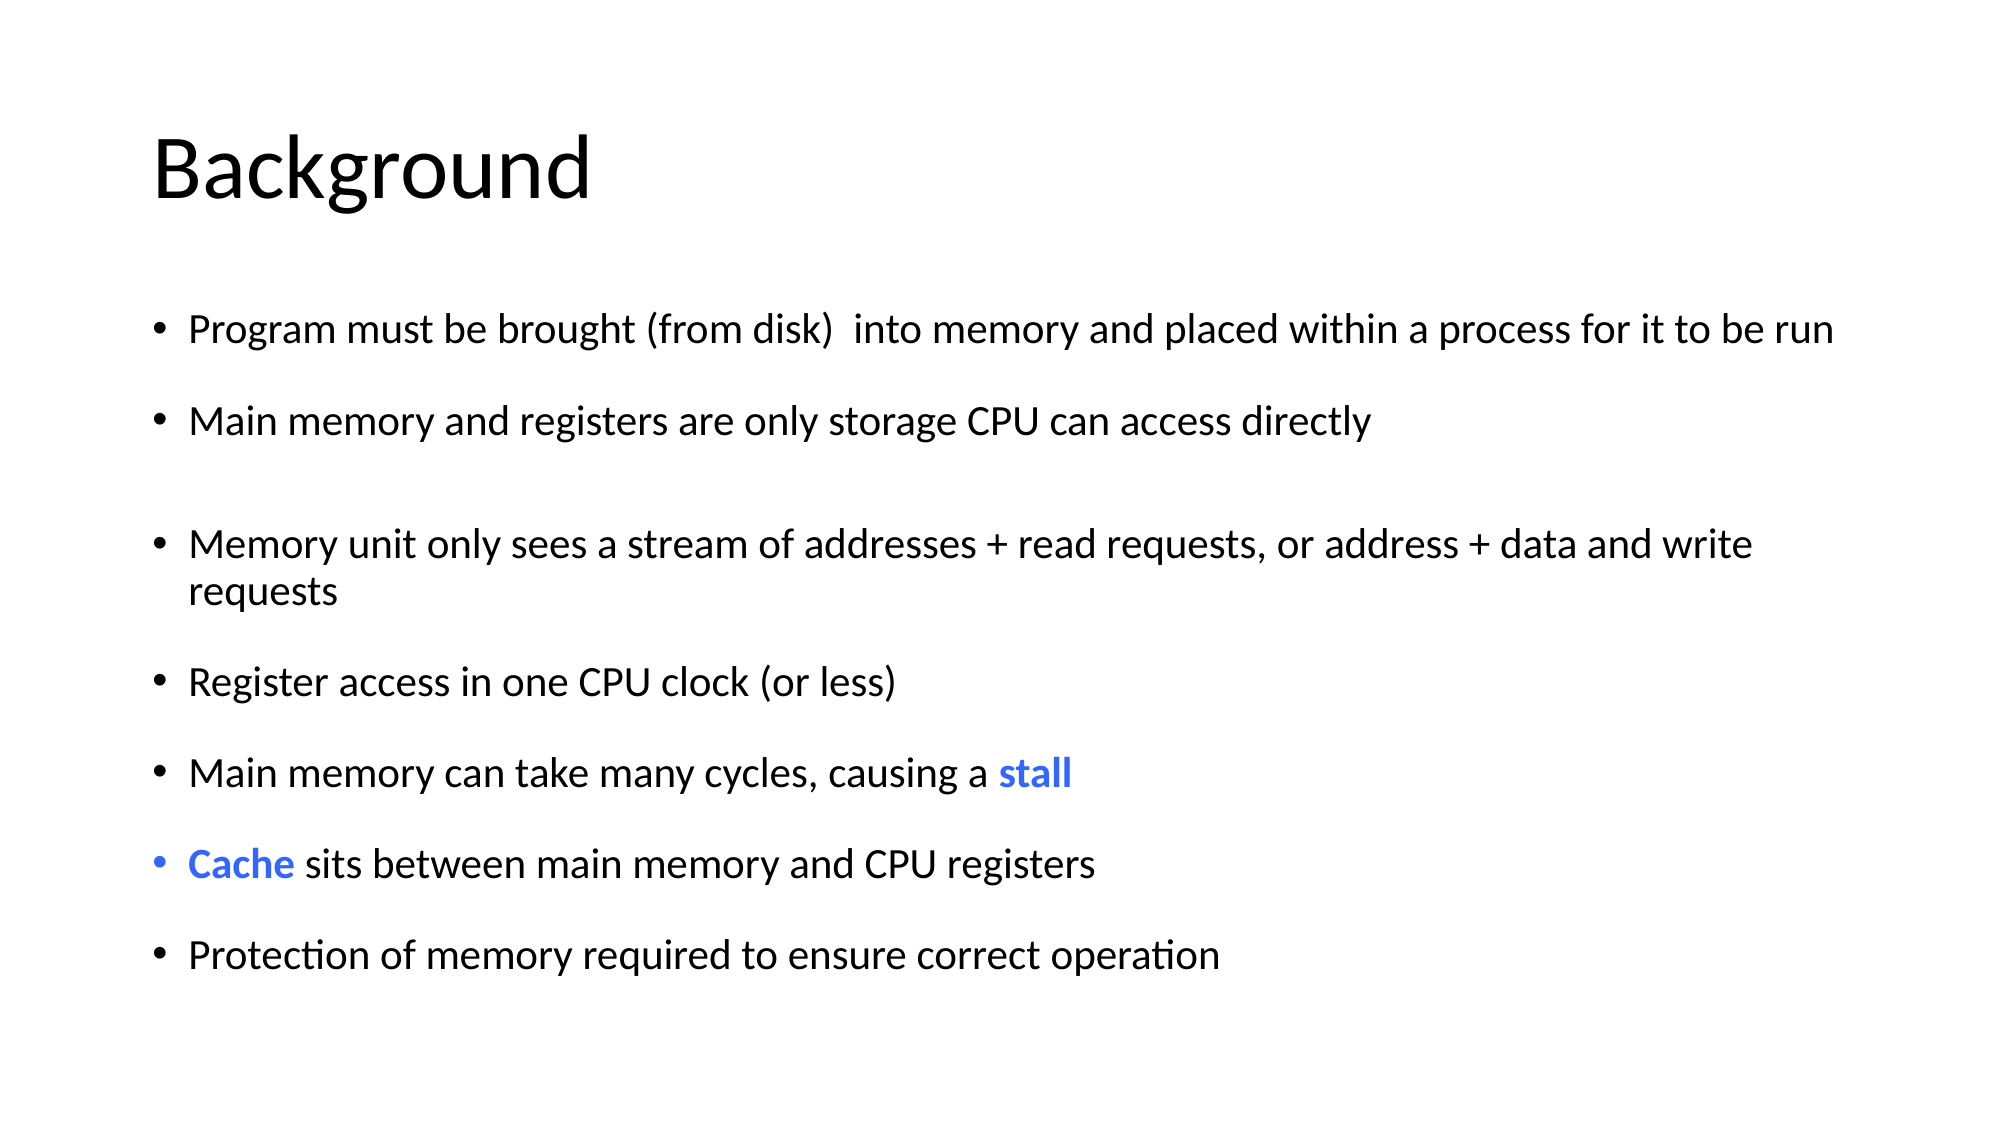

# Background
Program must be brought (from disk)  into memory and placed within a process for it to be run

Main memory and registers are only storage CPU can access directly

Memory unit only sees a stream of addresses + read requests, or address + data and write requests

Register access in one CPU clock (or less)

Main memory can take many cycles, causing a stall

Cache sits between main memory and CPU registers

Protection of memory required to ensure correct operation